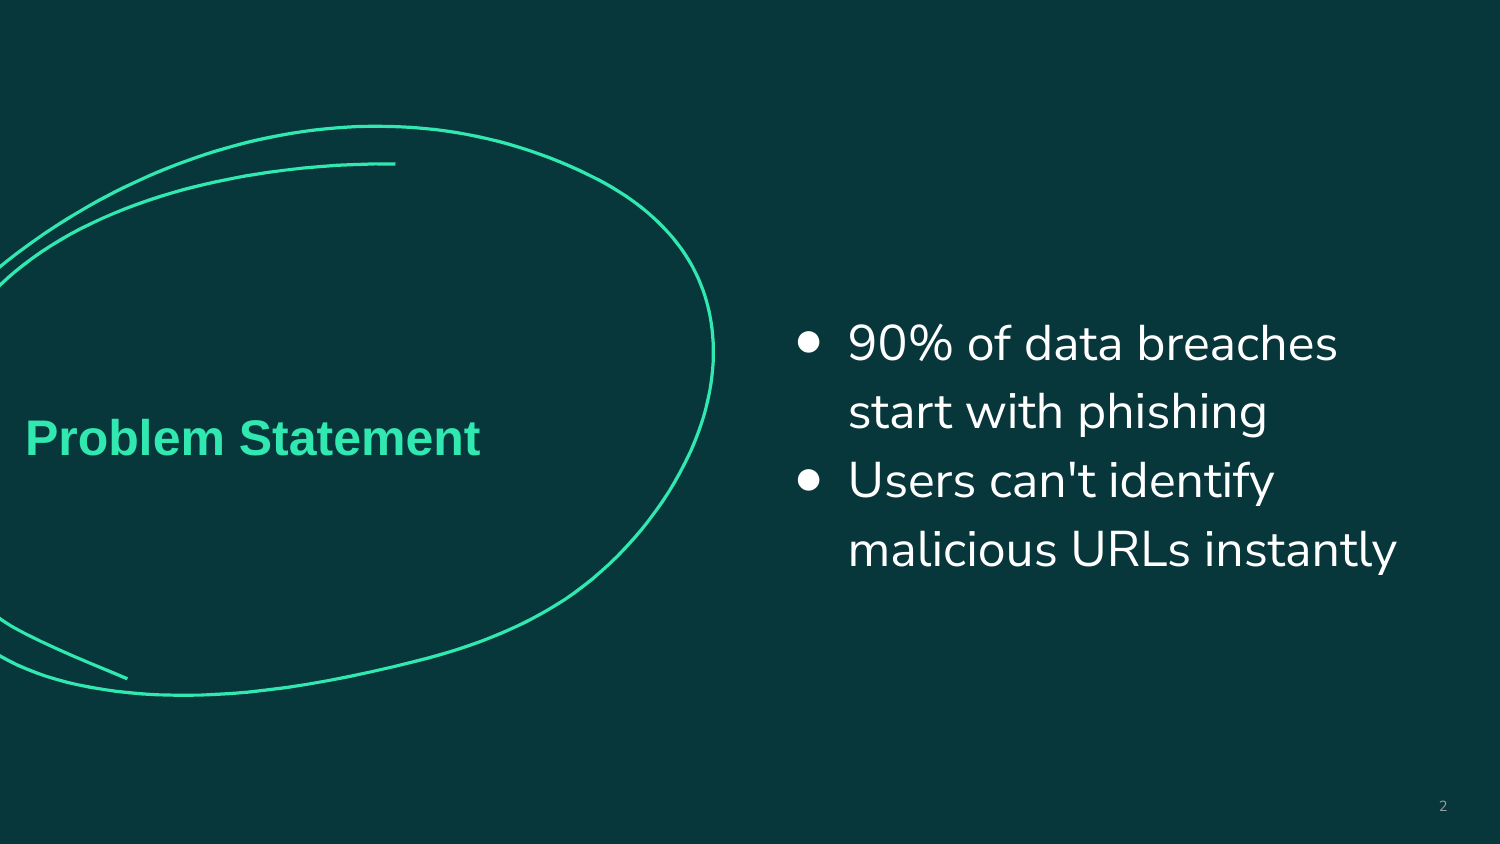

90% of data breaches start with phishing
Users can't identify malicious URLs instantly

# Problem Statement